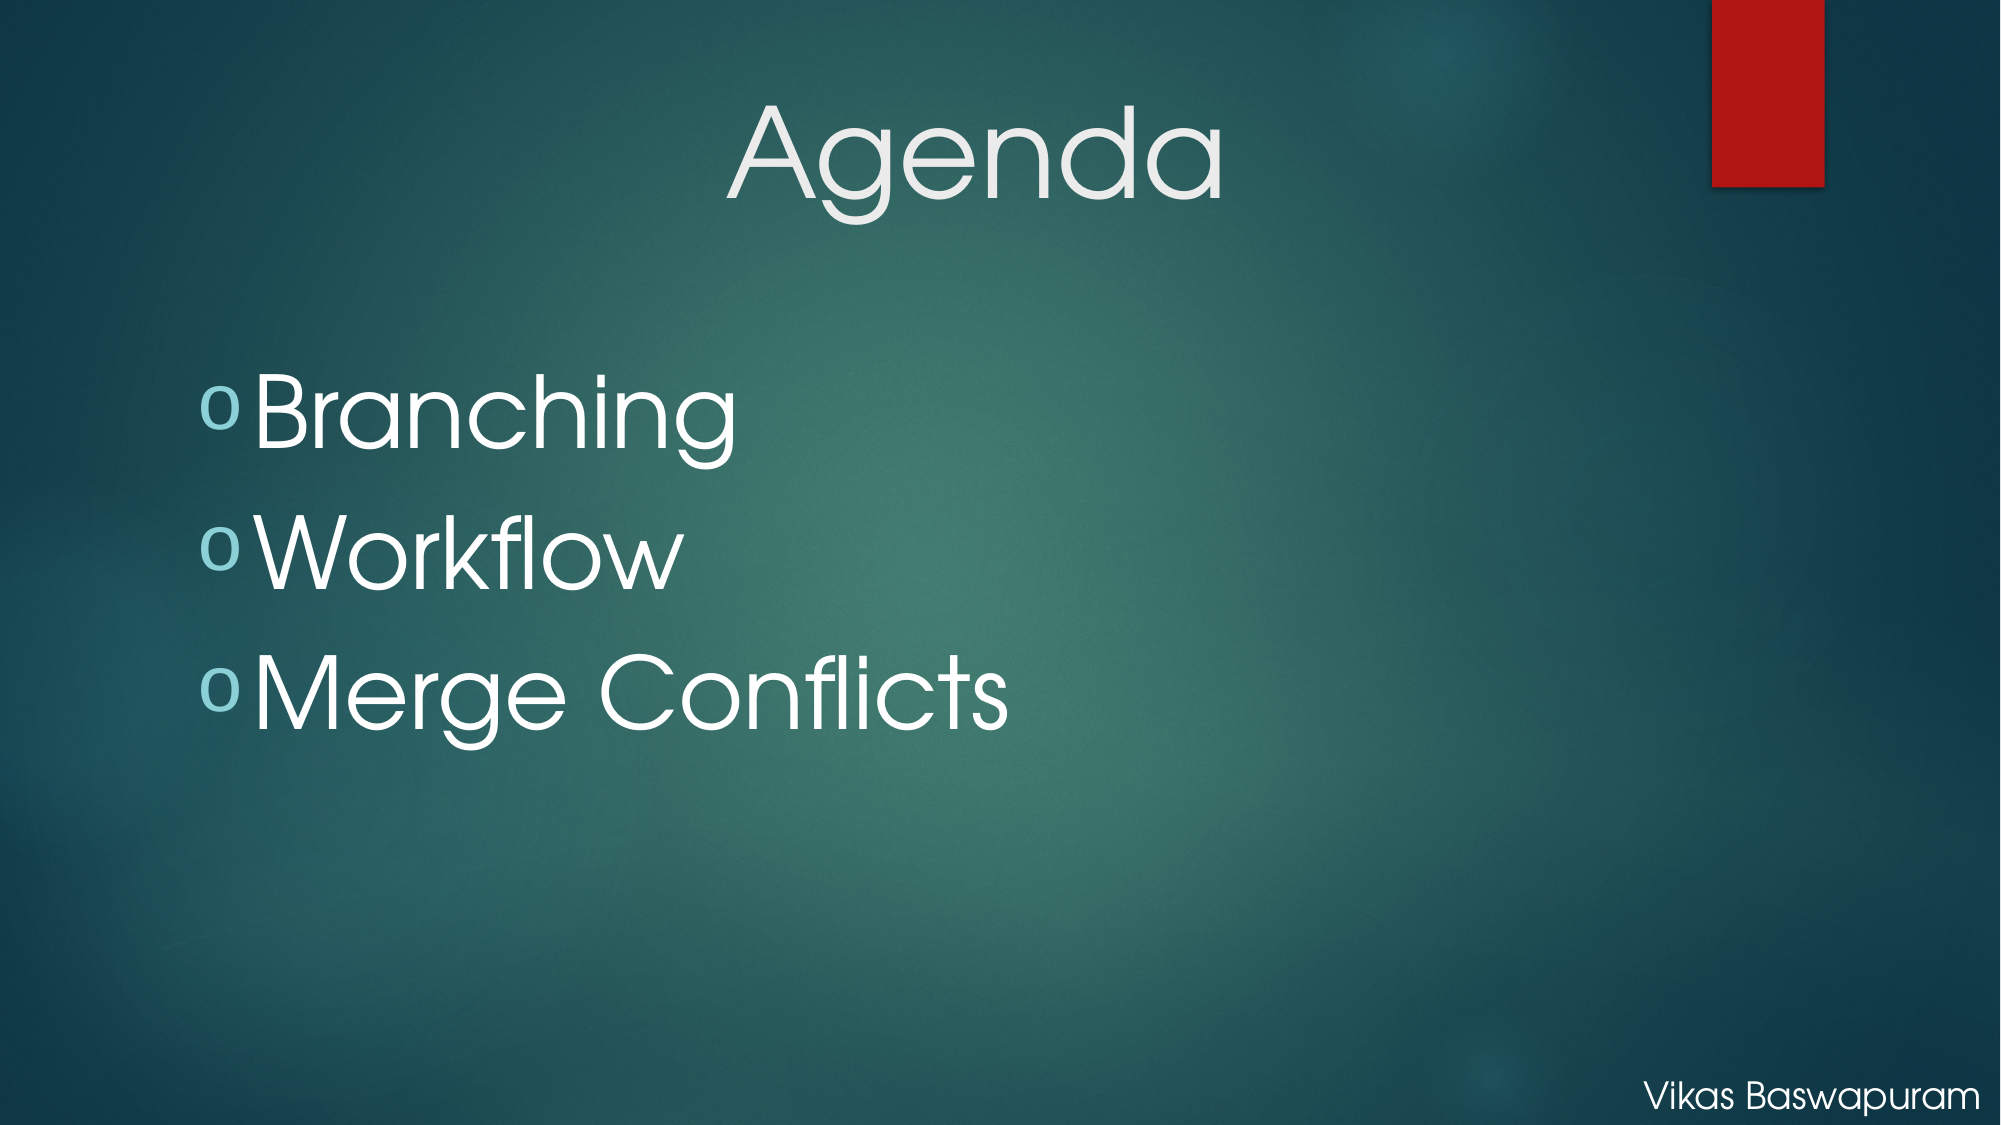

# Agenda
Branching
Workflow
Merge Conflicts
Vikas Baswapuram